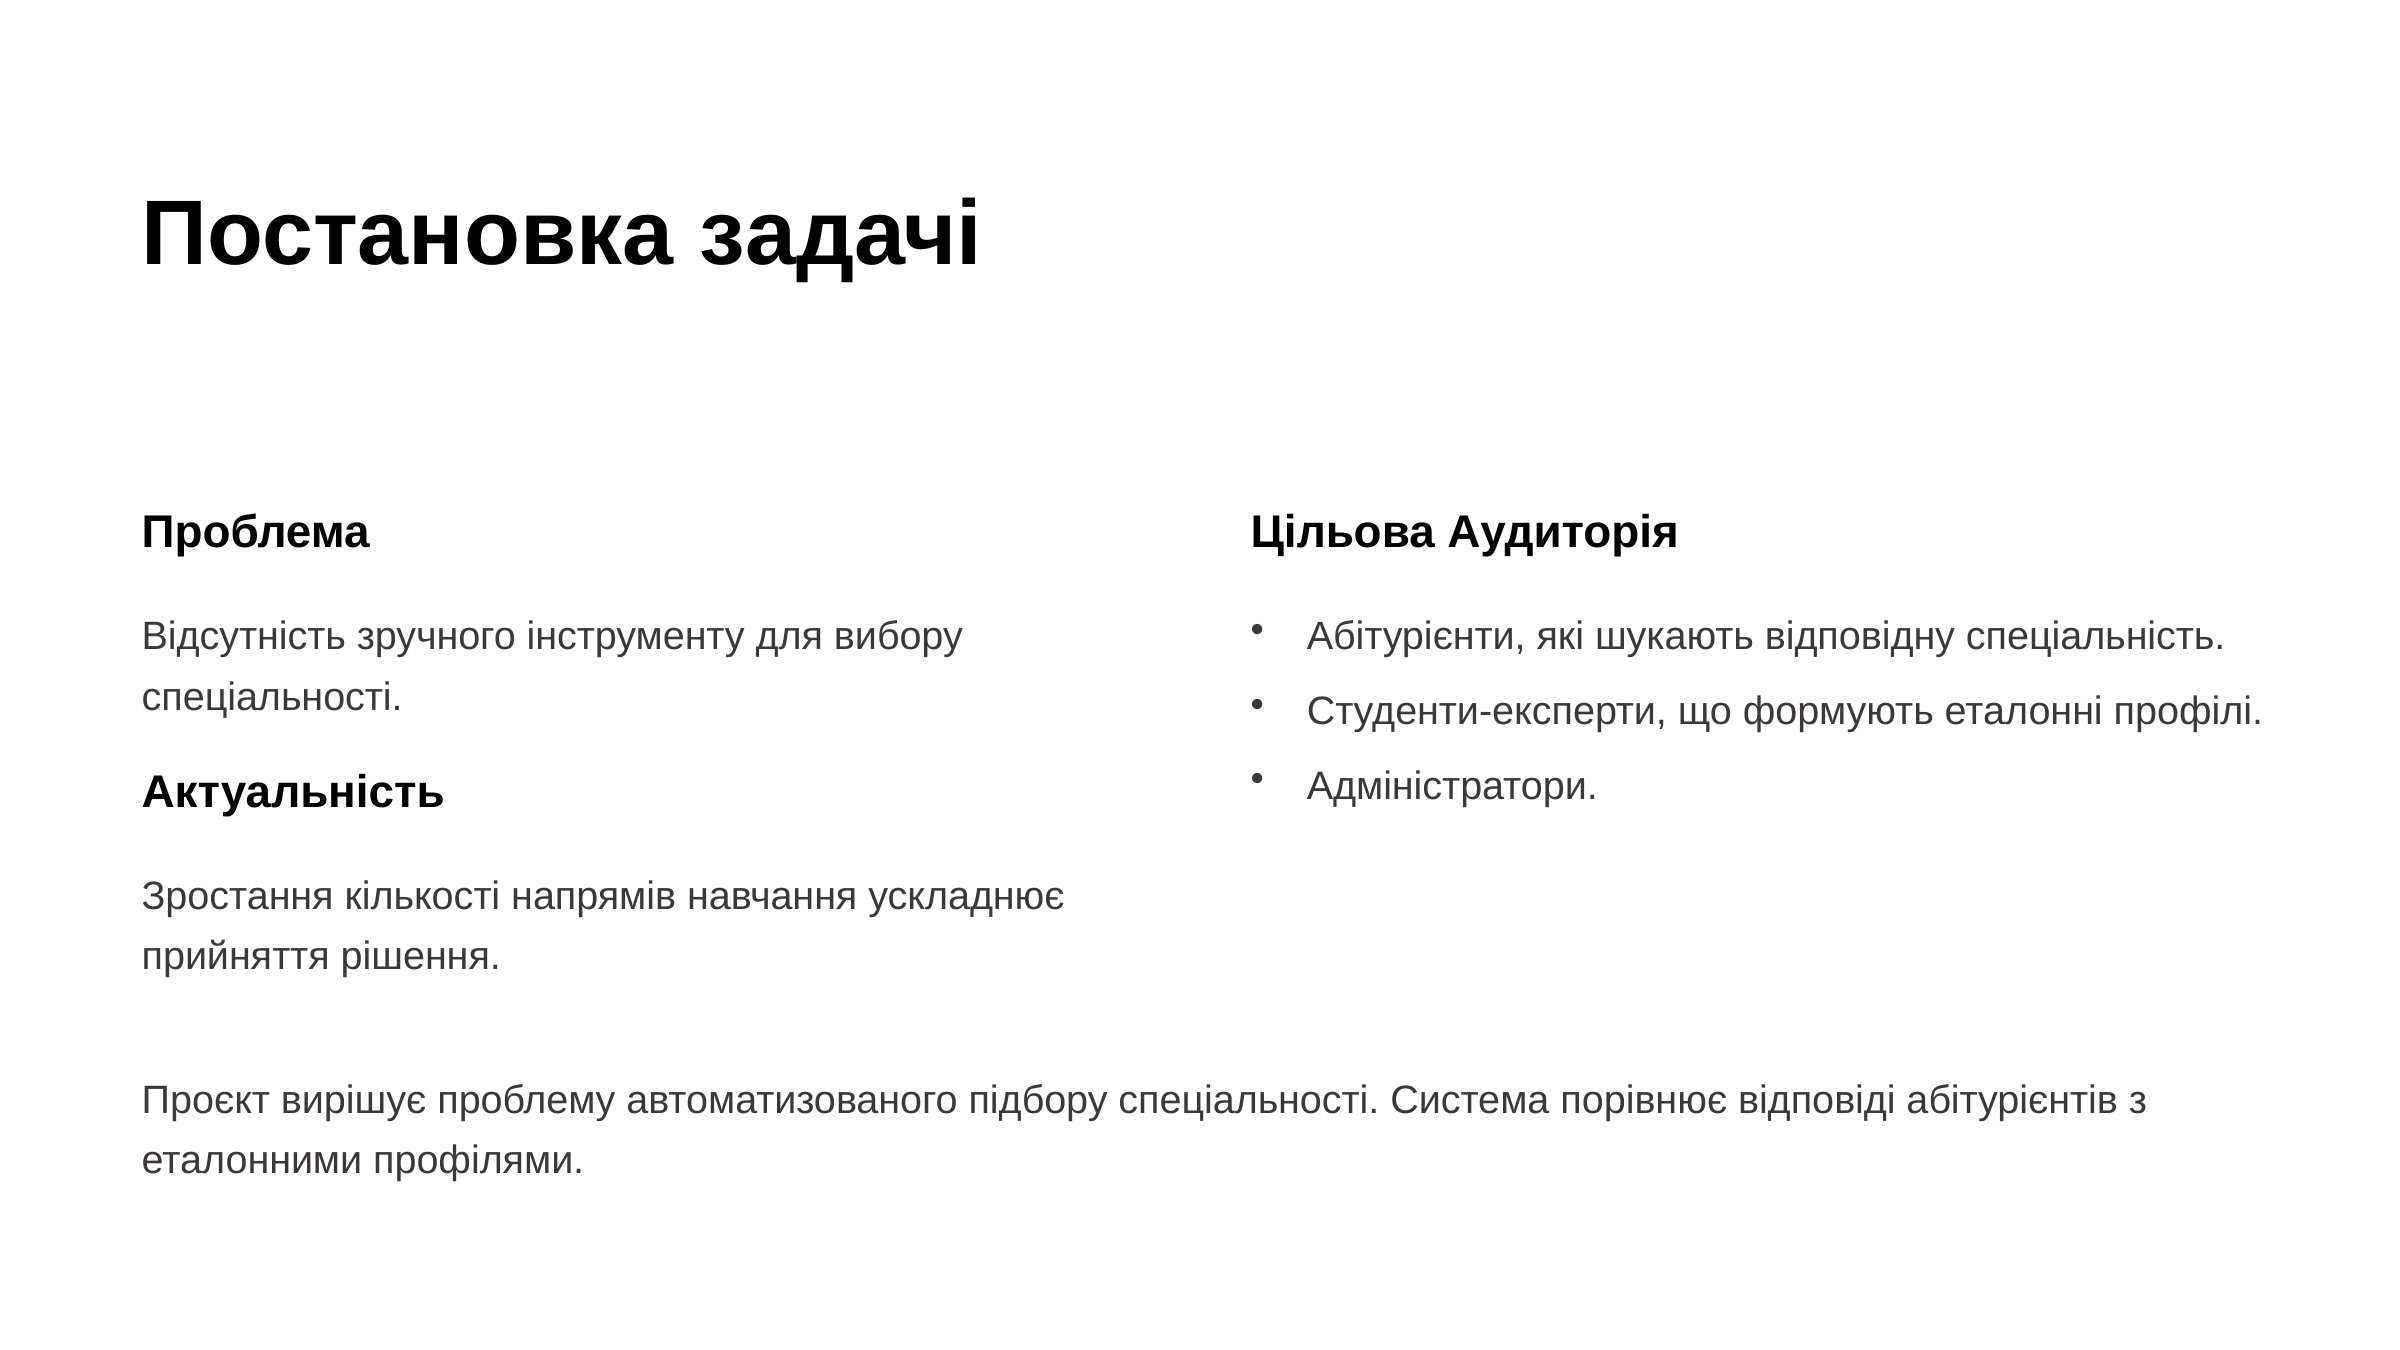

Постановка задачі
Проблема
Цільова Аудиторія
Відсутність зручного інструменту для вибору спеціальності.
Абітурієнти, які шукають відповідну спеціальність.
Студенти-експерти, що формують еталонні профілі.
Адміністратори.
Актуальність
Зростання кількості напрямів навчання ускладнює прийняття рішення.
Проєкт вирішує проблему автоматизованого підбору спеціальності. Система порівнює відповіді абітурієнтів з еталонними профілями.